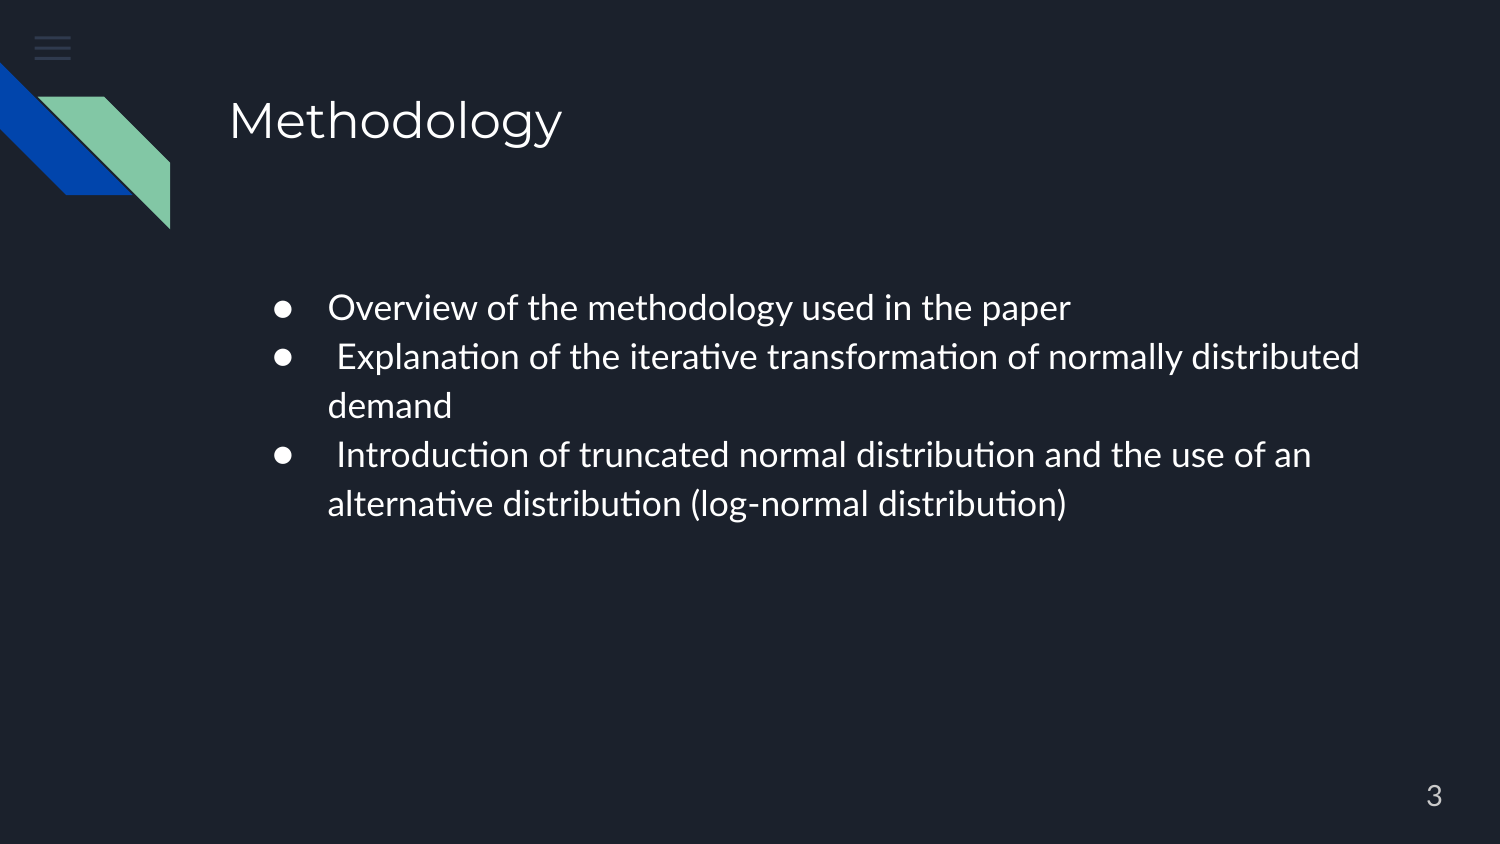

# Methodology

Overview of the methodology used in the paper
 Explanation of the iterative transformation of normally distributed demand
 Introduction of truncated normal distribution and the use of an alternative distribution (log-normal distribution)

3